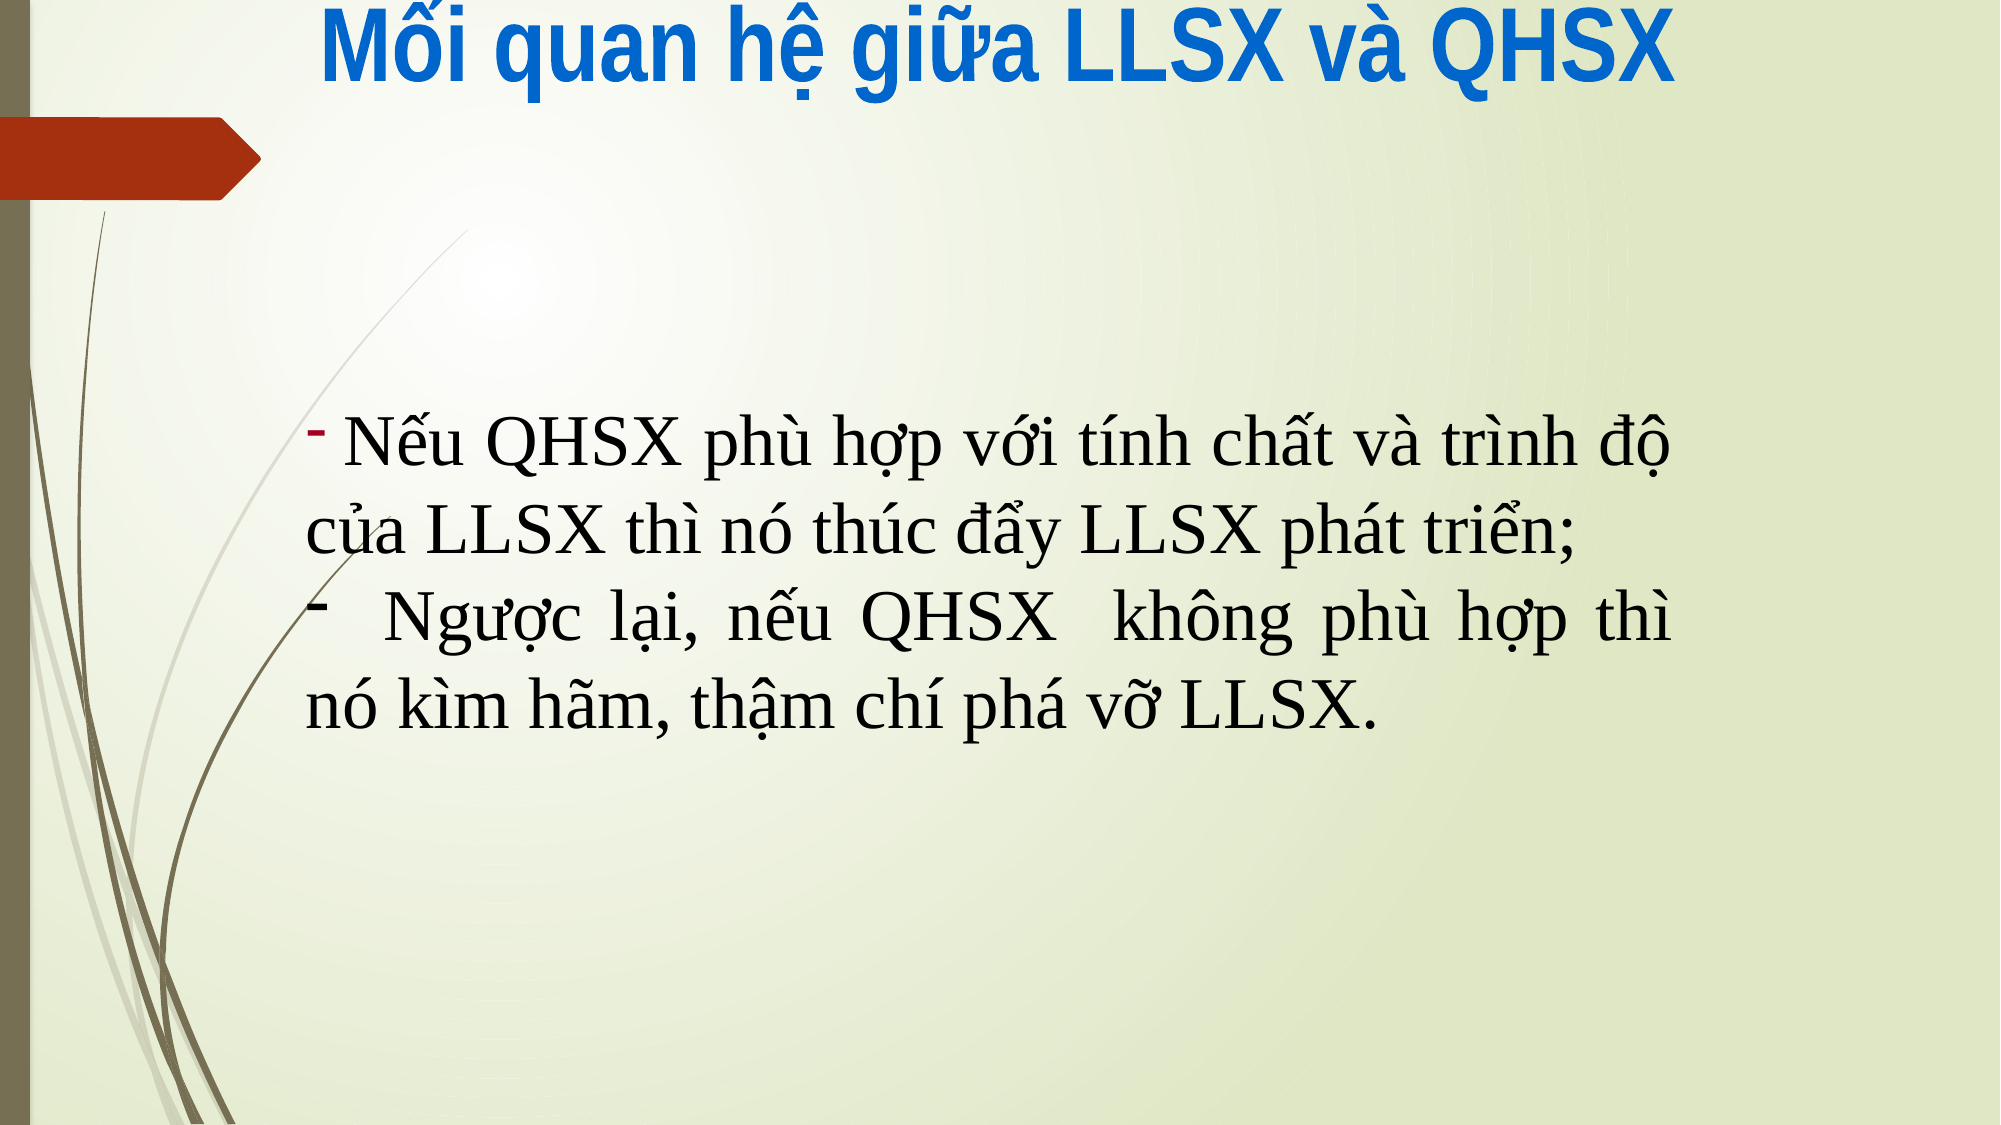

Mối quan hệ giữa LLSX và QHSX
 Nếu QHSX phù hợp với tính chất và trình độ của LLSX thì nó thúc đẩy LLSX phát triển;
  Ngược lại, nếu QHSX  không phù hợp thì nó kìm hãm, thậm chí phá vỡ LLSX.